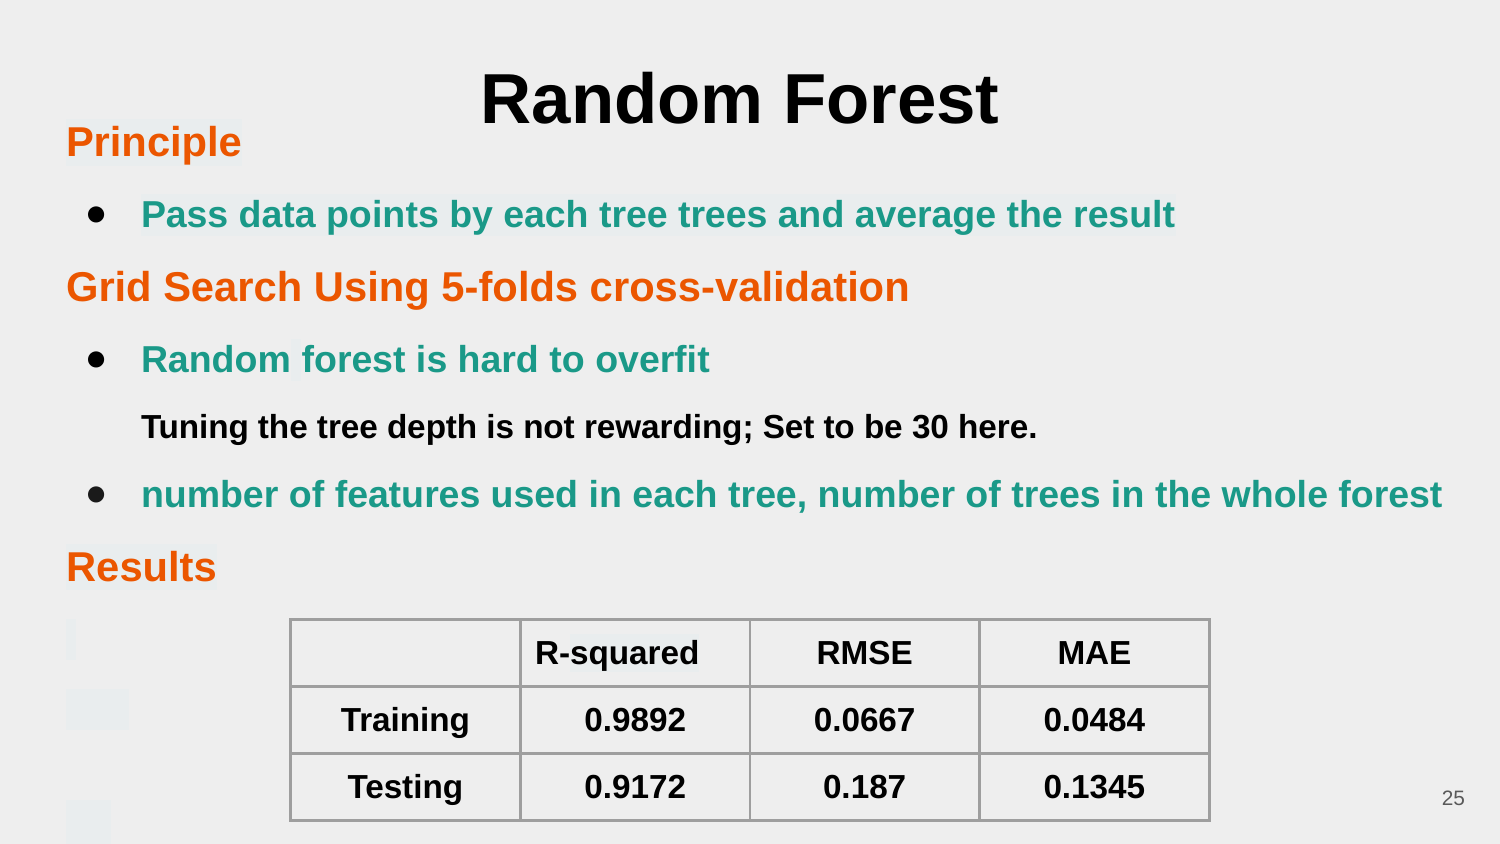

# Random Forest
Principle
Pass data points by each tree trees and average the result
Grid Search Using 5-folds cross-validation
Random forest is hard to overfit
Tuning the tree depth is not rewarding; Set to be 30 here.
number of features used in each tree, number of trees in the whole forest
Results

|  | R-squared | RMSE | MAE |
| --- | --- | --- | --- |
| Training | 0.9892 | 0.0667 | 0.0484 |
| Testing | 0.9172 | 0.187 | 0.1345 |
25